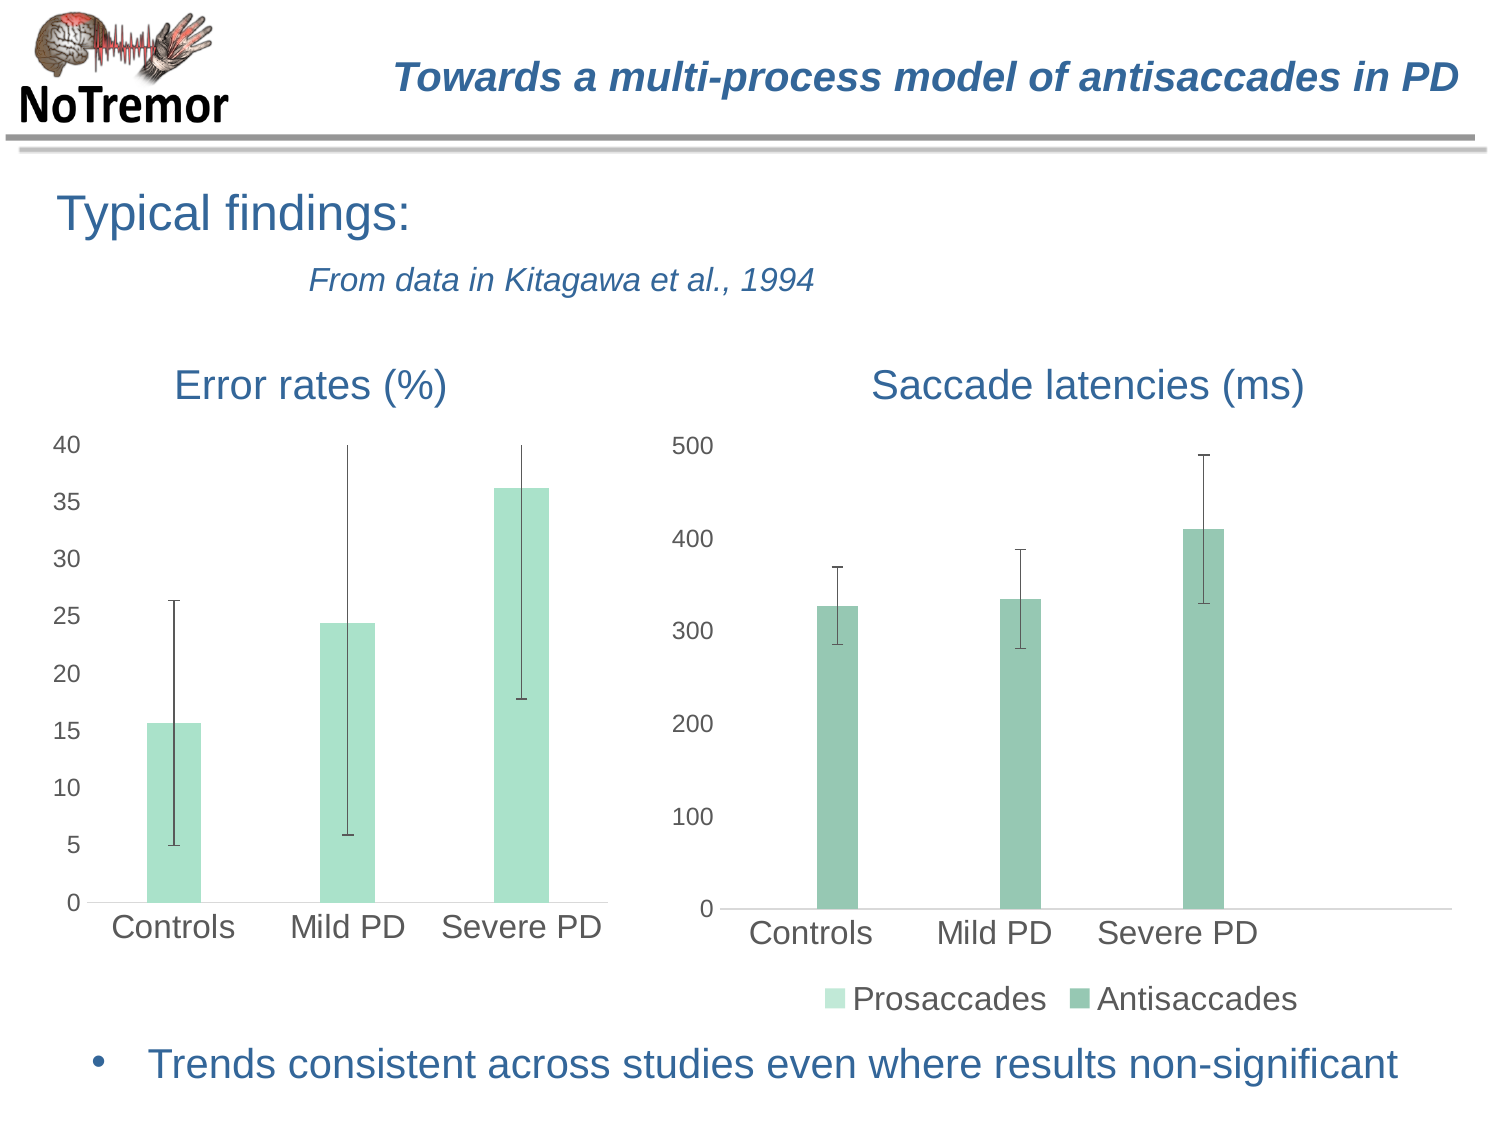

# Towards a multi-process model of antisaccades in PD
Typical findings:
From data in Kitagawa et al., 1994
Error rates (%)
Saccade latencies (ms)

### Chart

| Category | Error rates |
|---|---|
| Controls | 15.7 |
| Mild PD | 24.4 |
| Severe PD | 36.2 |

### Chart

| Category | Prosaccades | Antisaccades |
|---|---|---|
| Controls | 254.1 | 327.4 |
| Mild PD | 239.8 | 335.0 |
| Severe PD | 291.3 | 410.3 |
Trends consistent across studies even where results non-significant